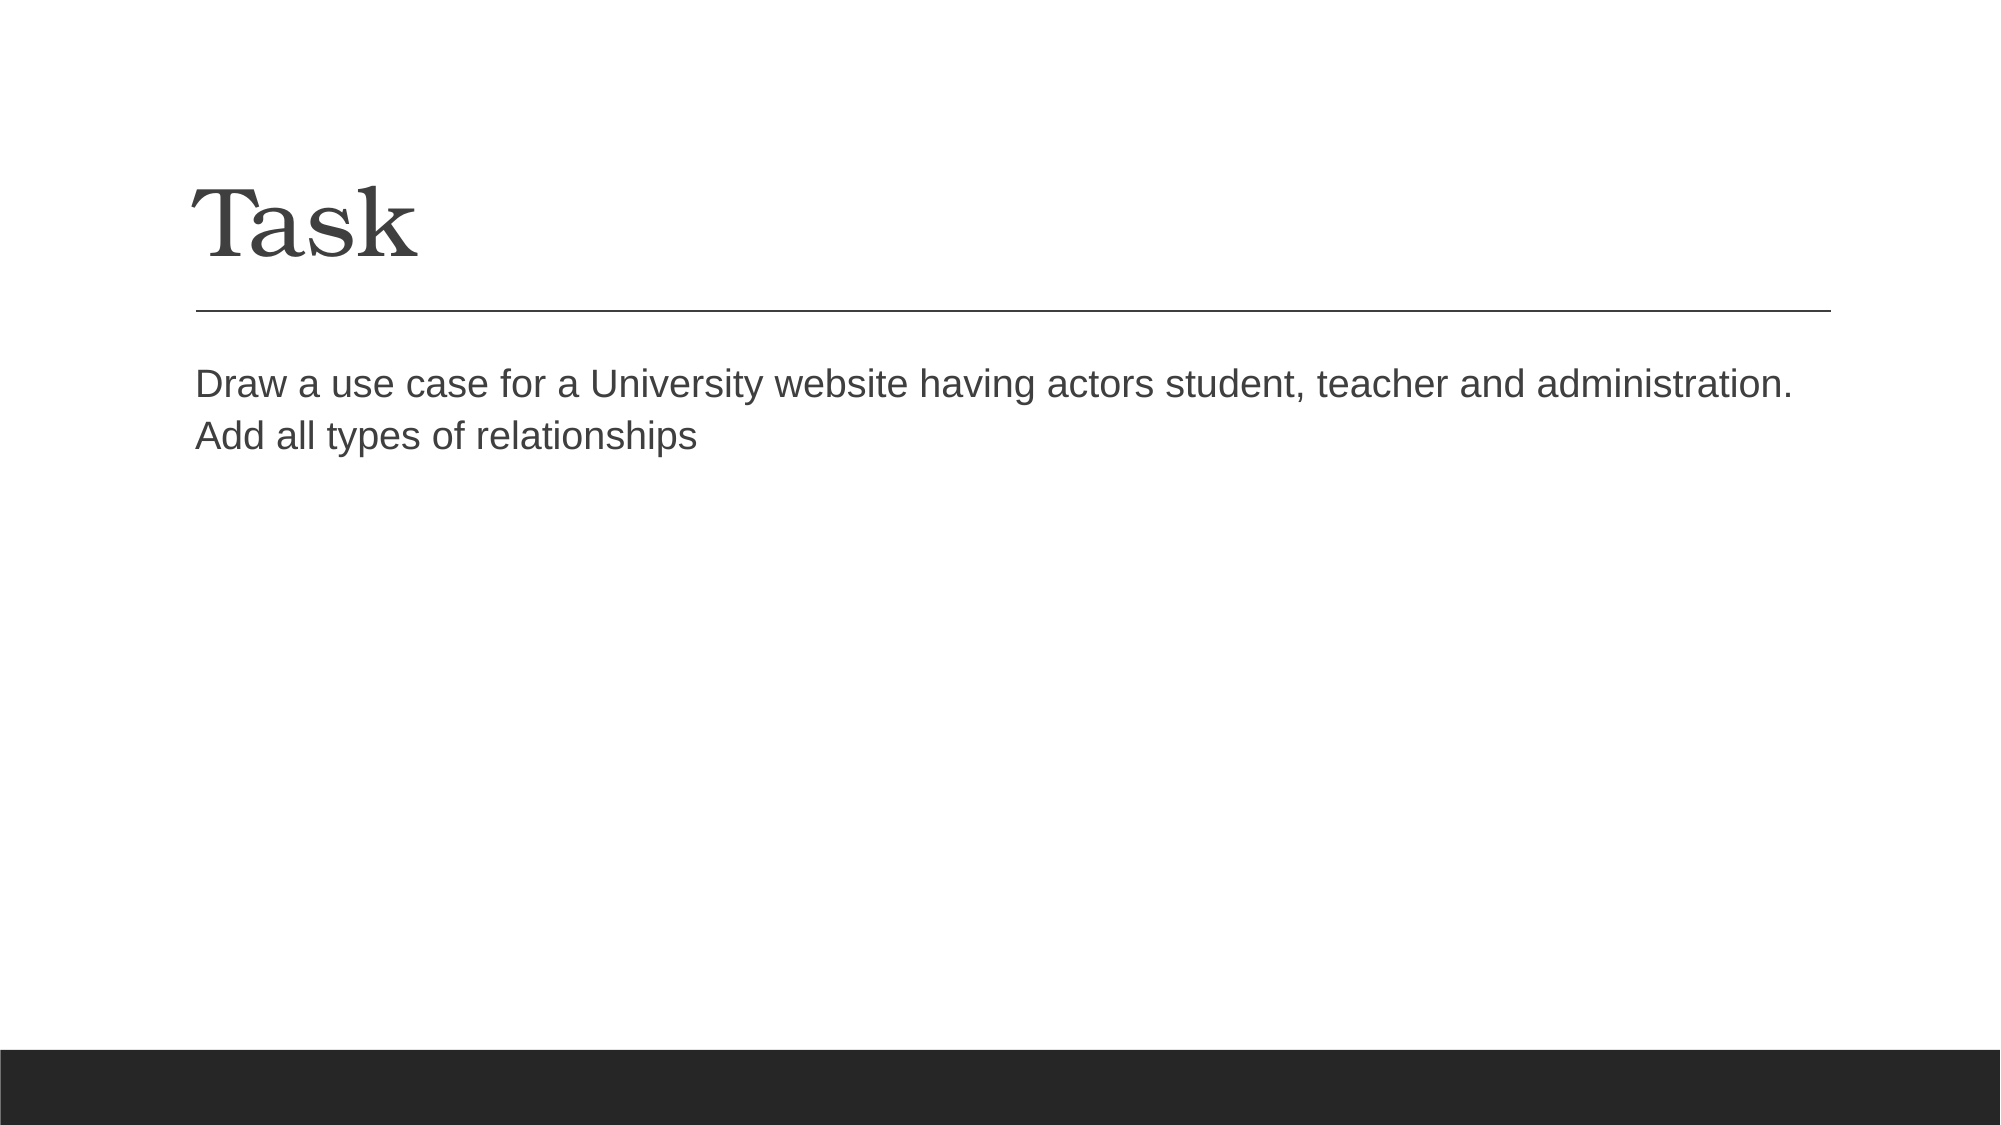

# Task
Draw a use case for a University website having actors student, teacher and administration. Add all types of relationships